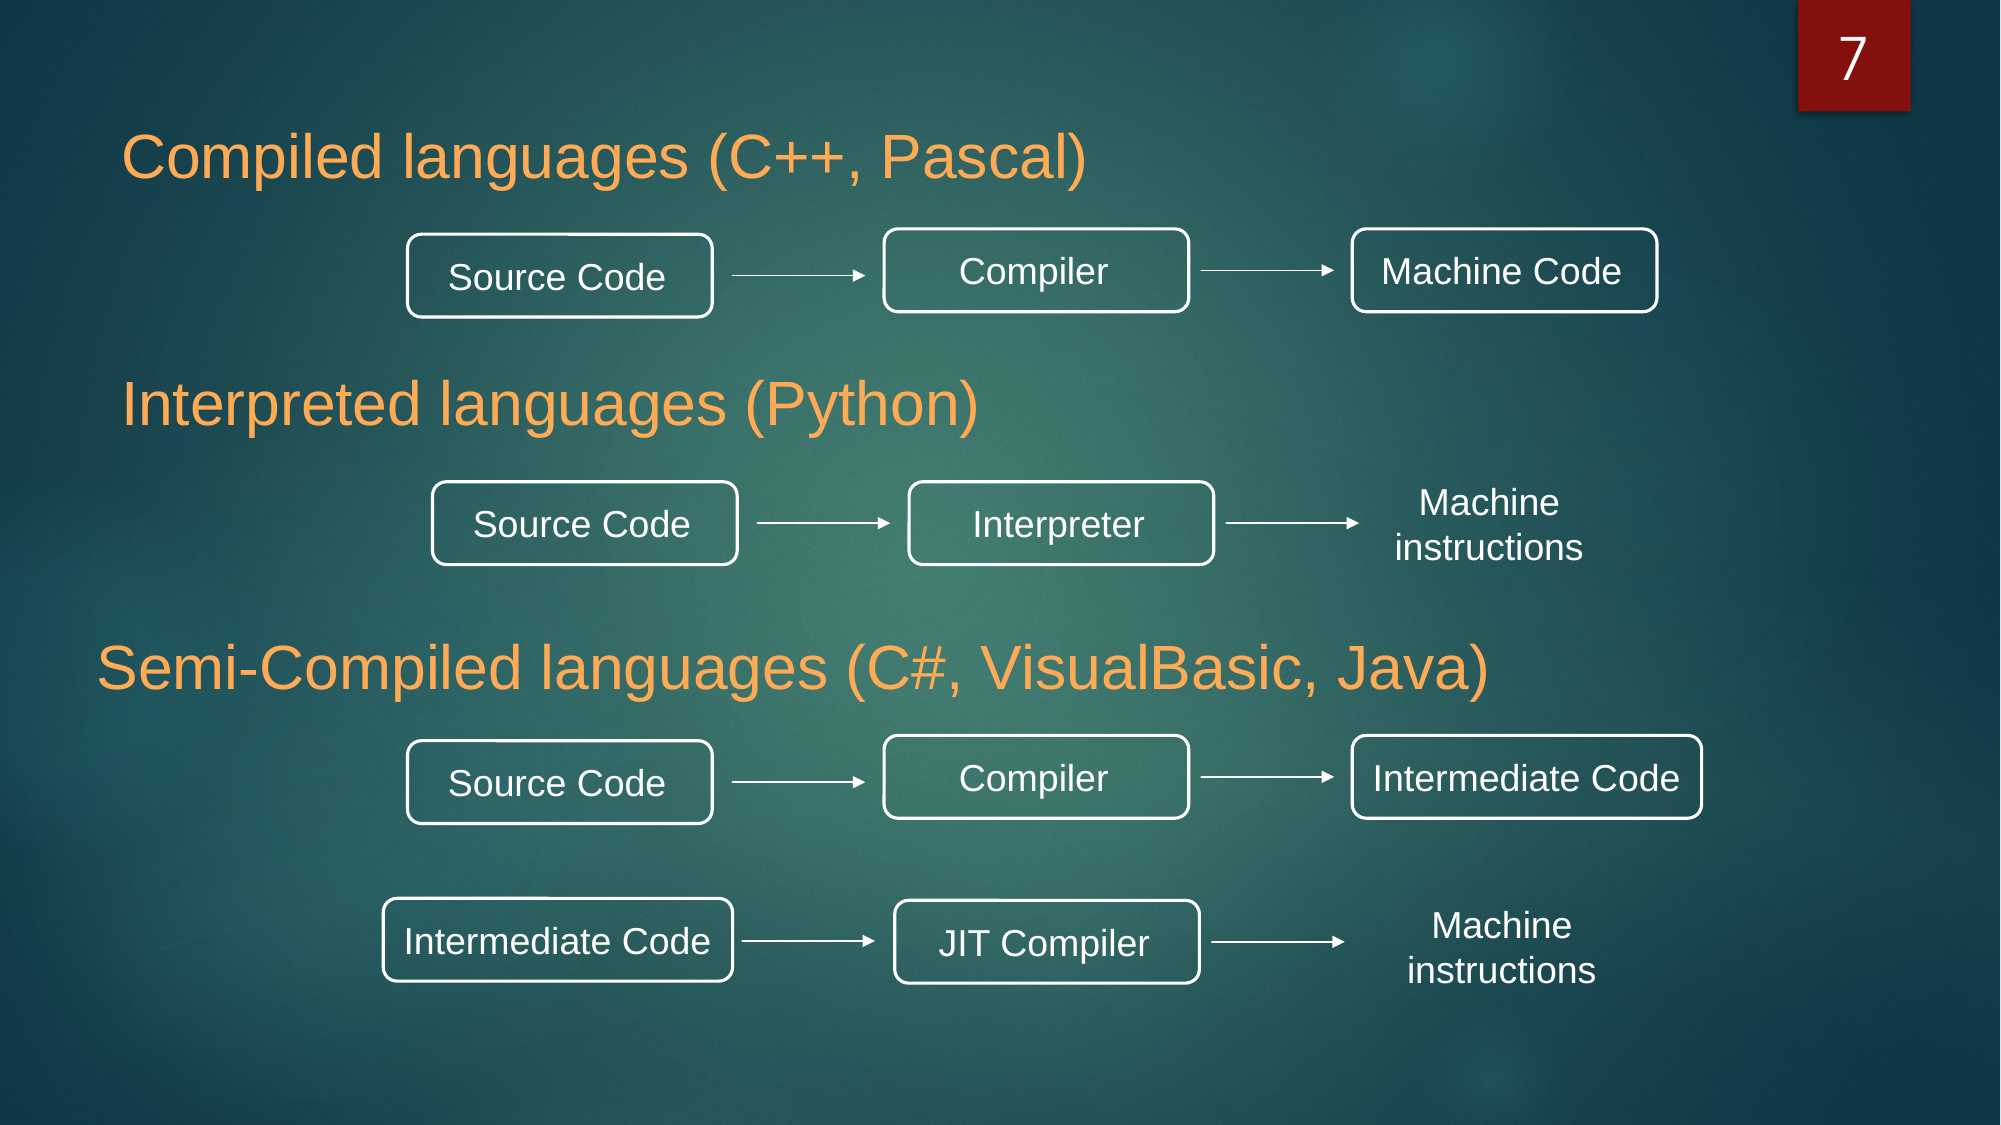

7
Compiled languages (C++, Pascal)

Compiler
Machine Code
Source Code
Interpreted languages (Python)
Machine instructions

Source Code
Interpreter
Semi-Compiled languages (C#, VisualBasic, Java)

Compiler
Intermediate Code
Source Code
Machine instructions

Intermediate Code
JIT Compiler